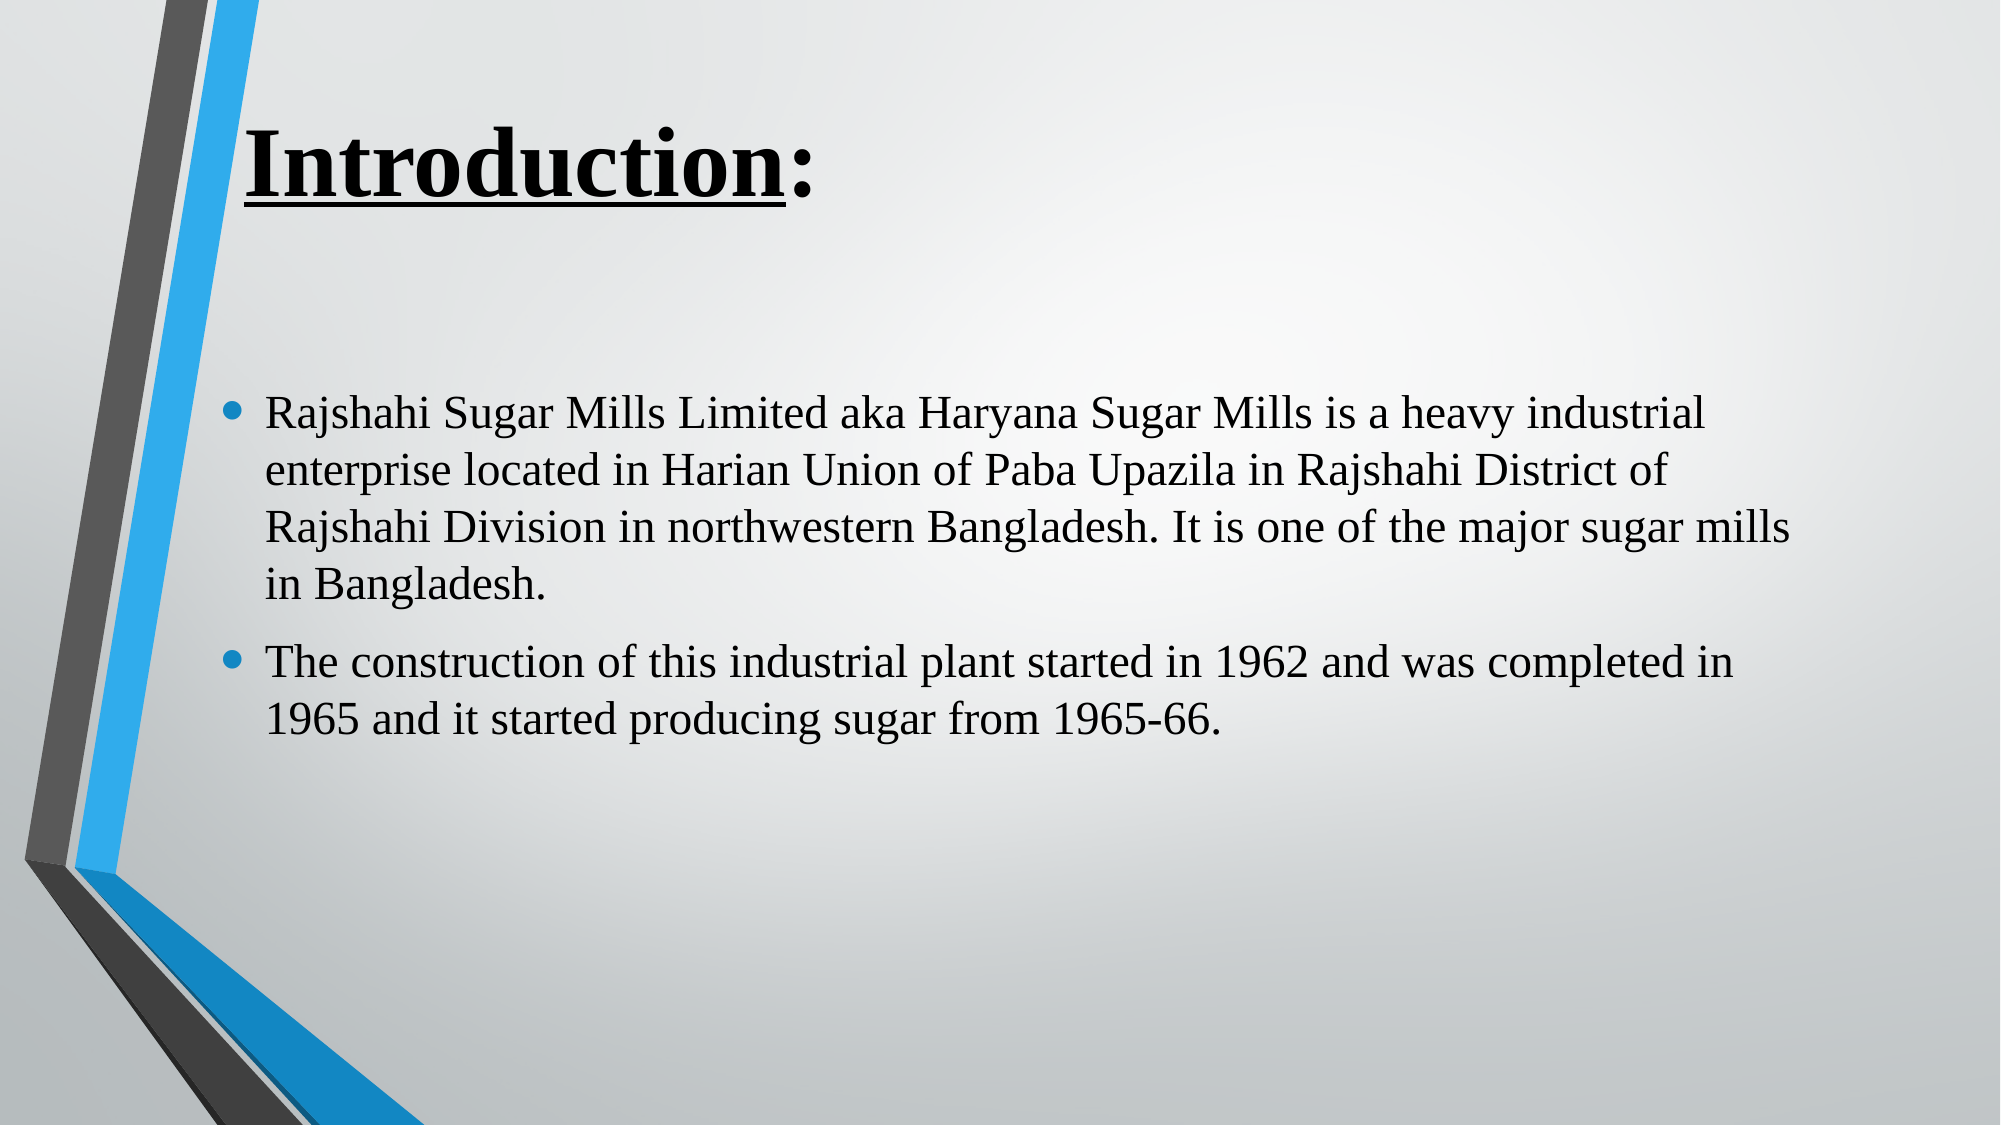

# Introduction:
Rajshahi Sugar Mills Limited aka Haryana Sugar Mills is a heavy industrial enterprise located in Harian Union of Paba Upazila in Rajshahi District of Rajshahi Division in northwestern Bangladesh. It is one of the major sugar mills in Bangladesh.
The construction of this industrial plant started in 1962 and was completed in 1965 and it started producing sugar from 1965-66.